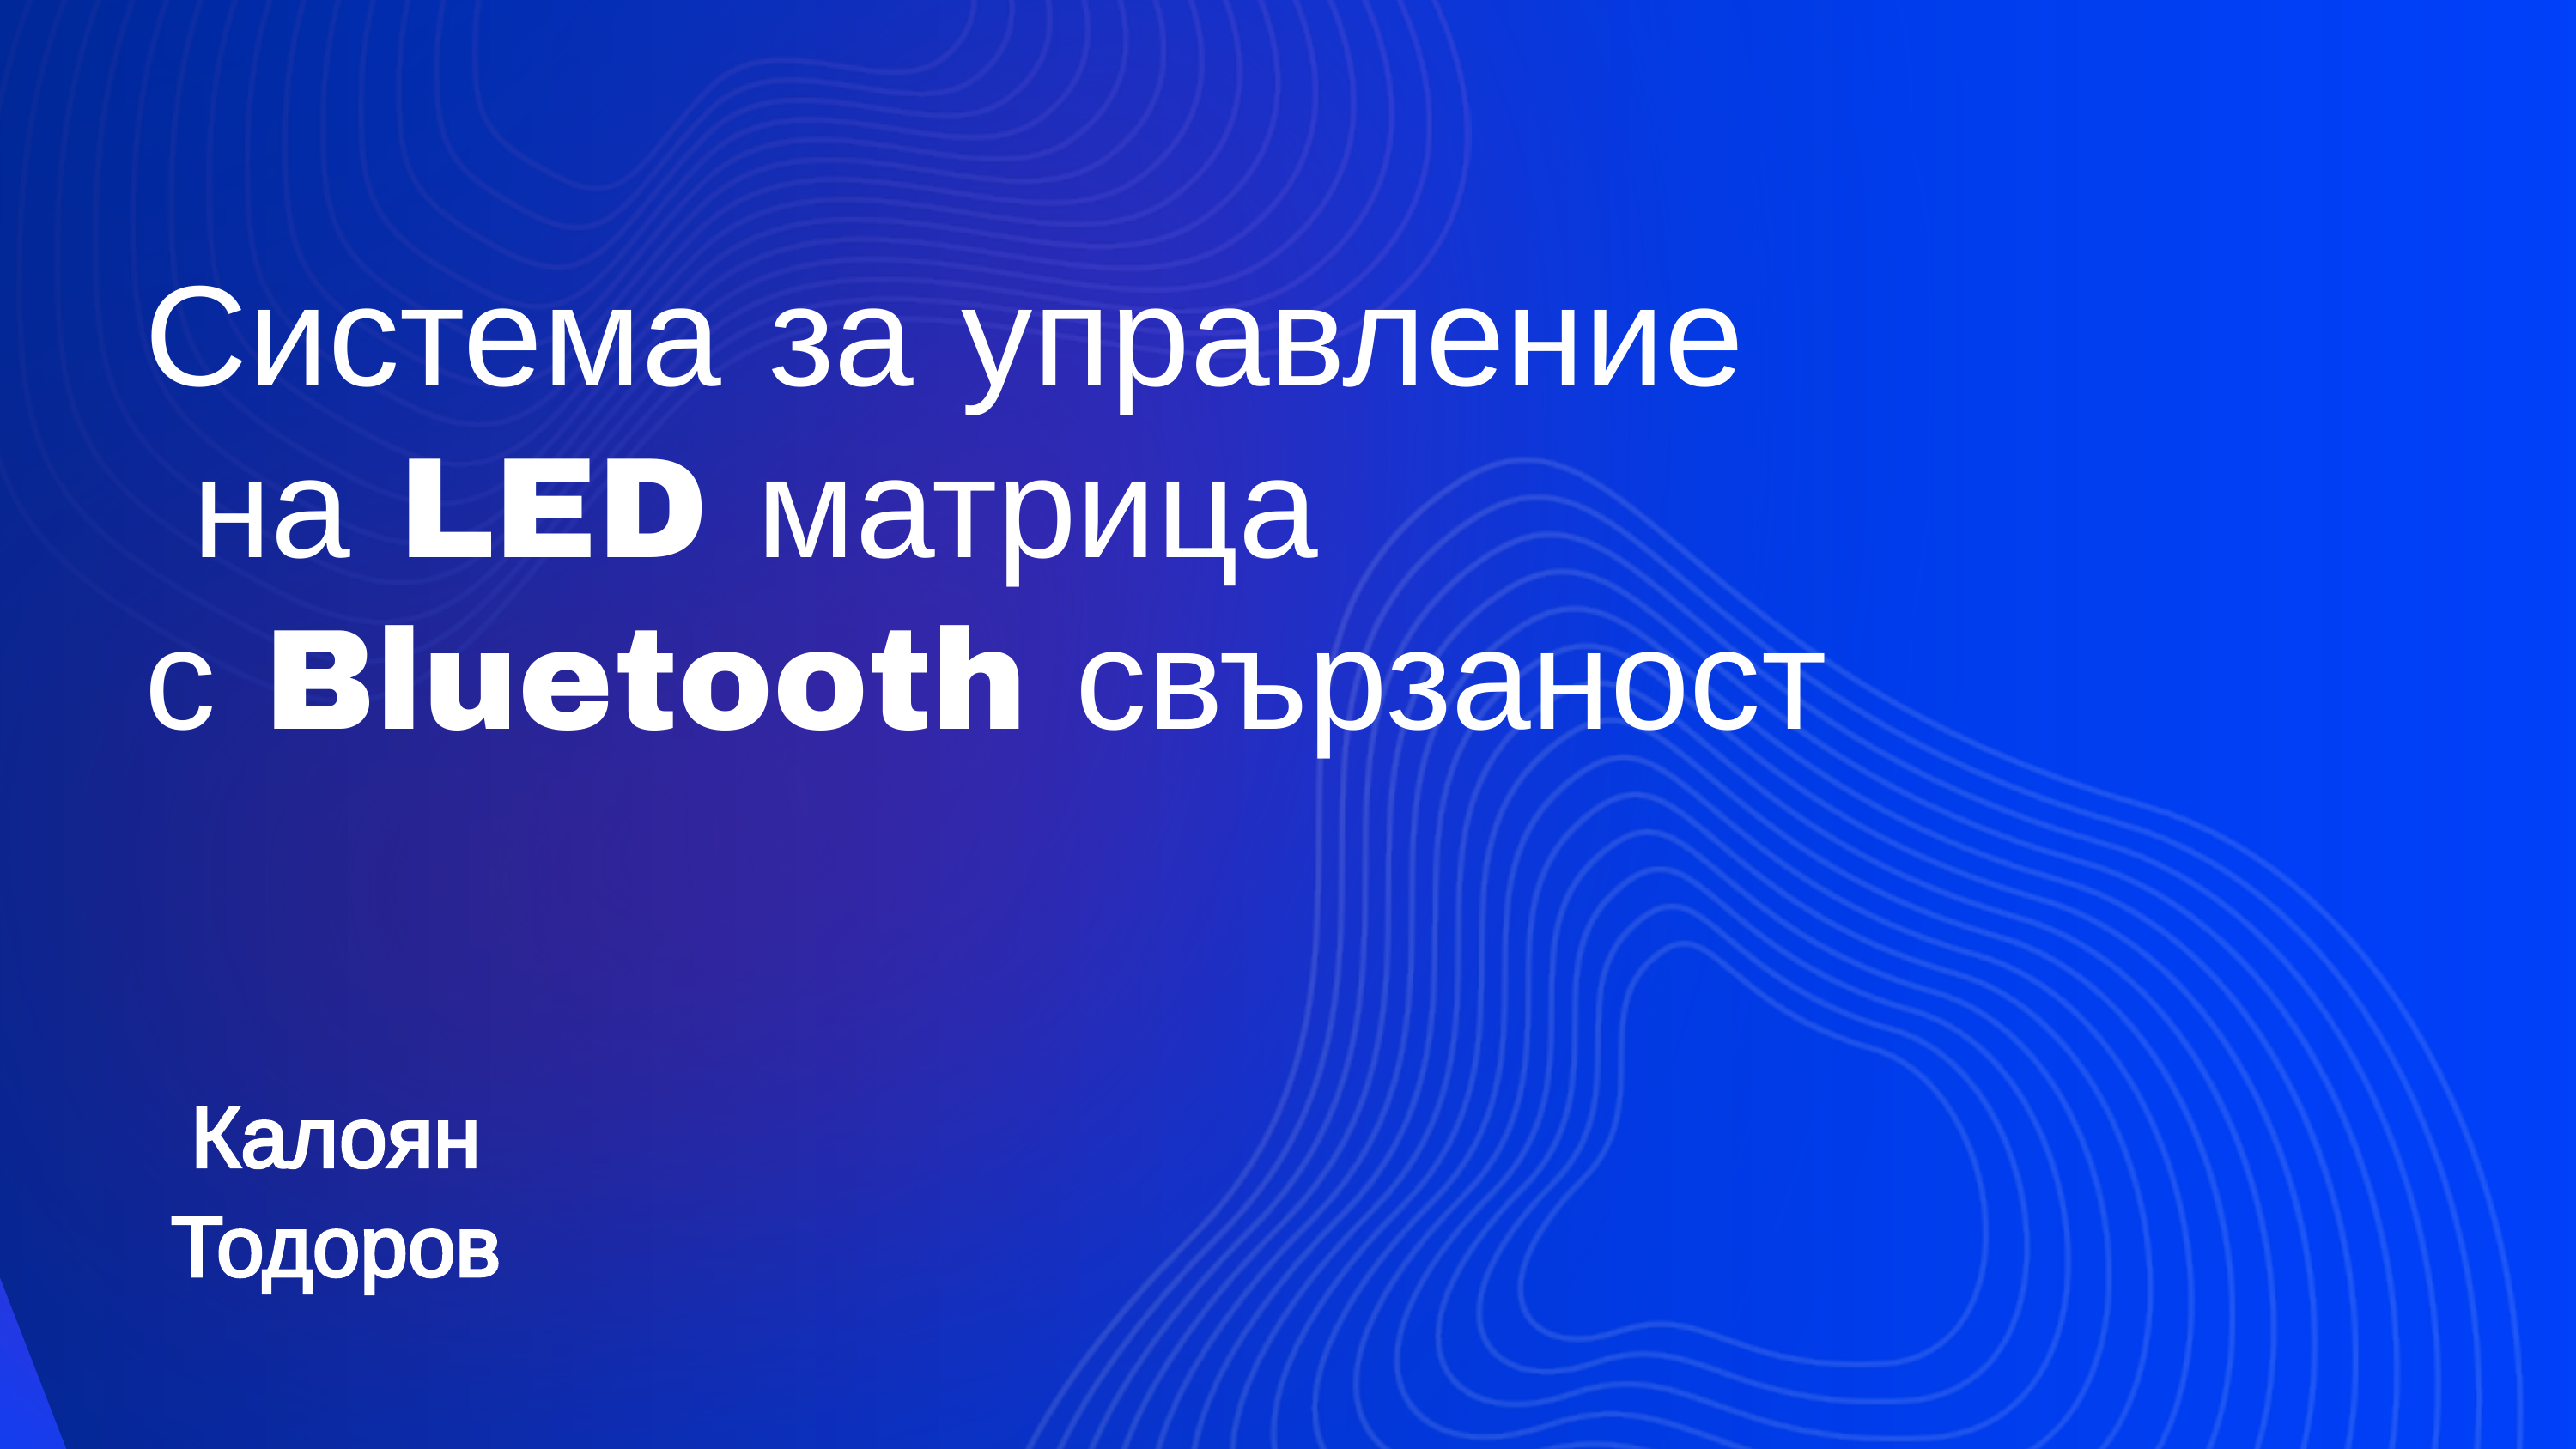

Система за управление
 на LED матрица
с Bluetooth свързаност

Калоян Тодоров